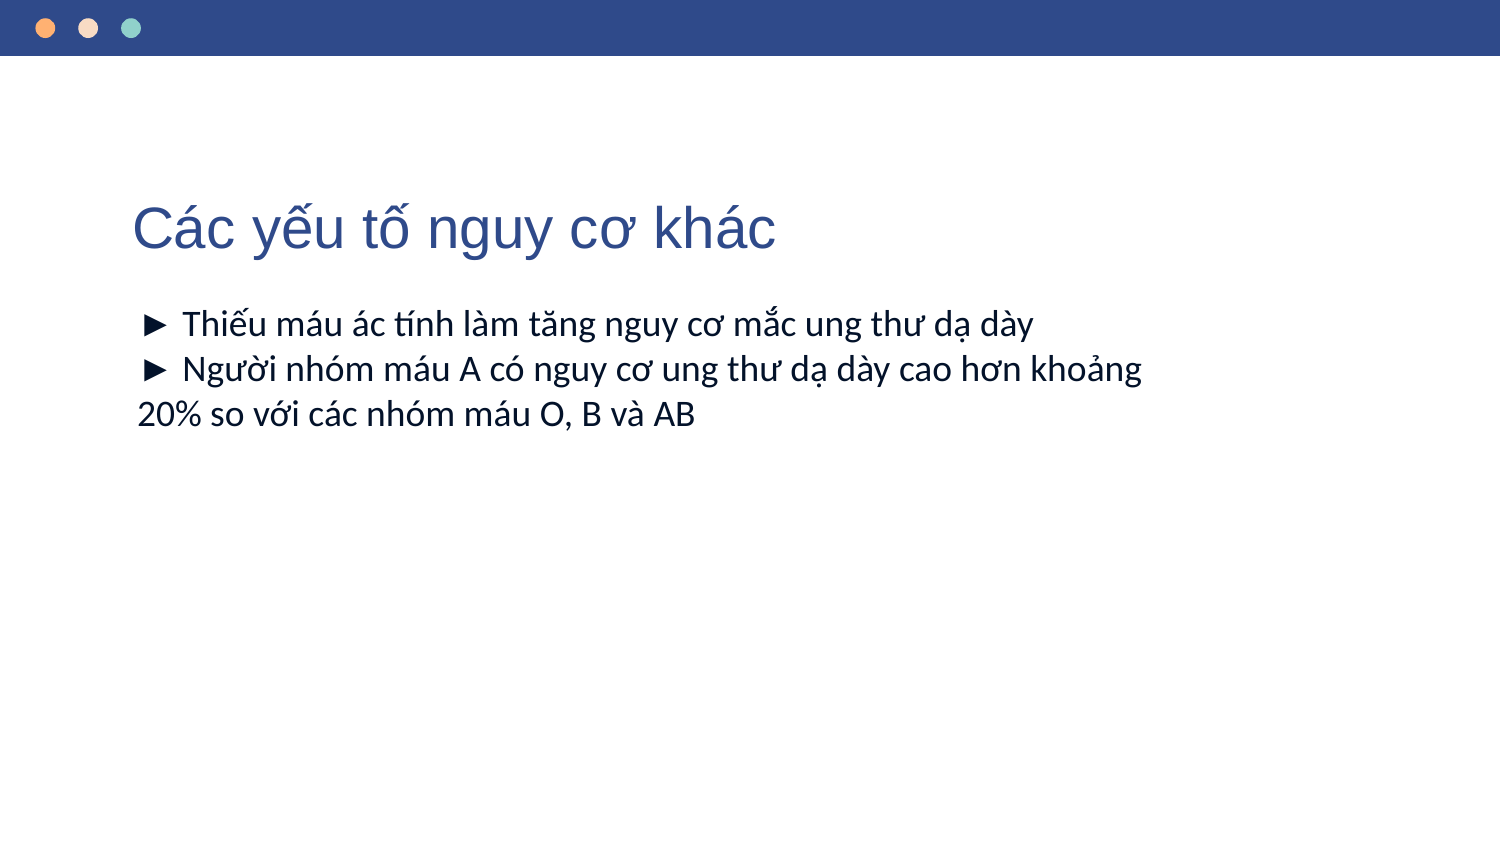

# Các yếu tố nguy cơ khác
► Thiếu máu ác tính làm tăng nguy cơ mắc ung thư dạ dày
► Người nhóm máu A có nguy cơ ung thư dạ dày cao hơn khoảng 20% so với các nhóm máu O, B và AB